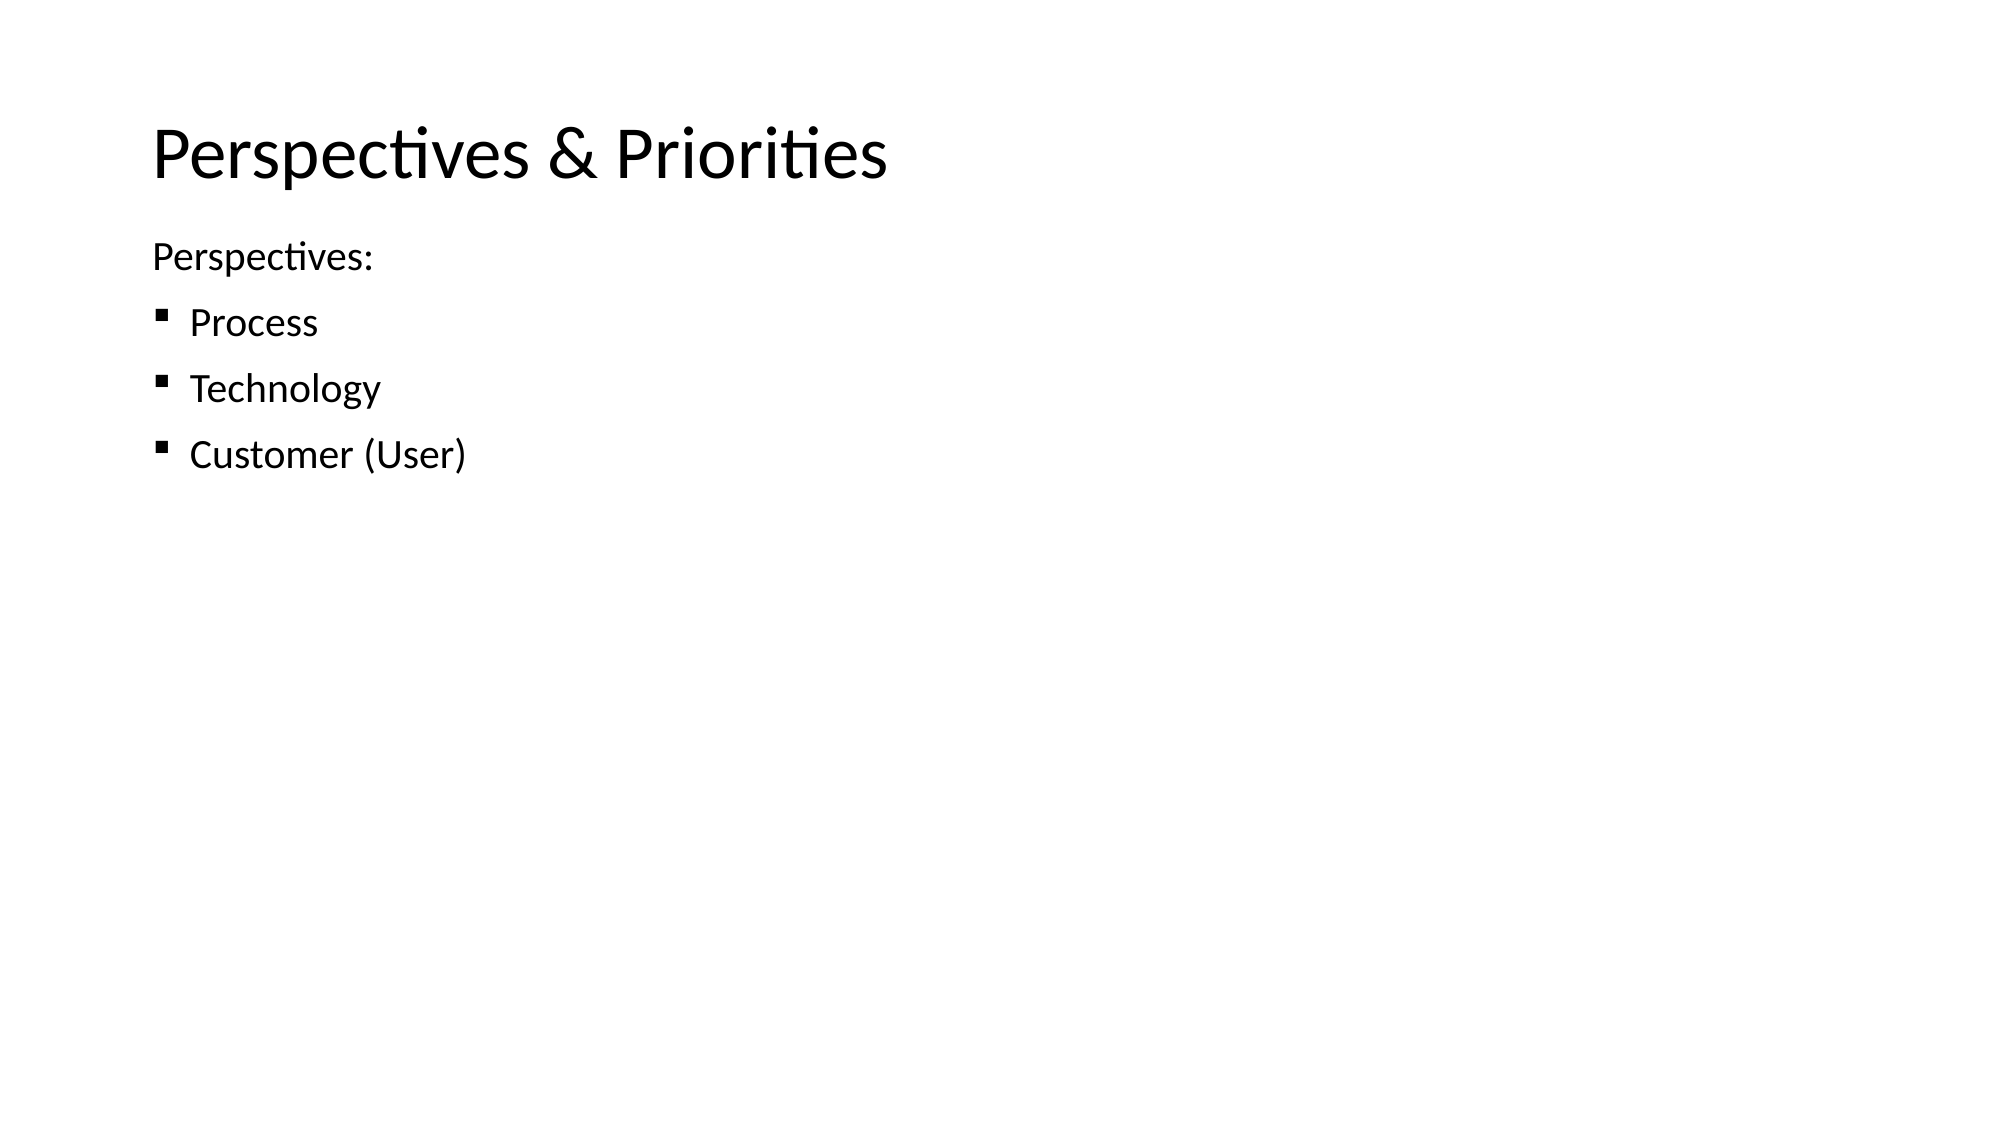

# Perspectives & Priorities
Perspectives:
Process
Technology
Customer (User)